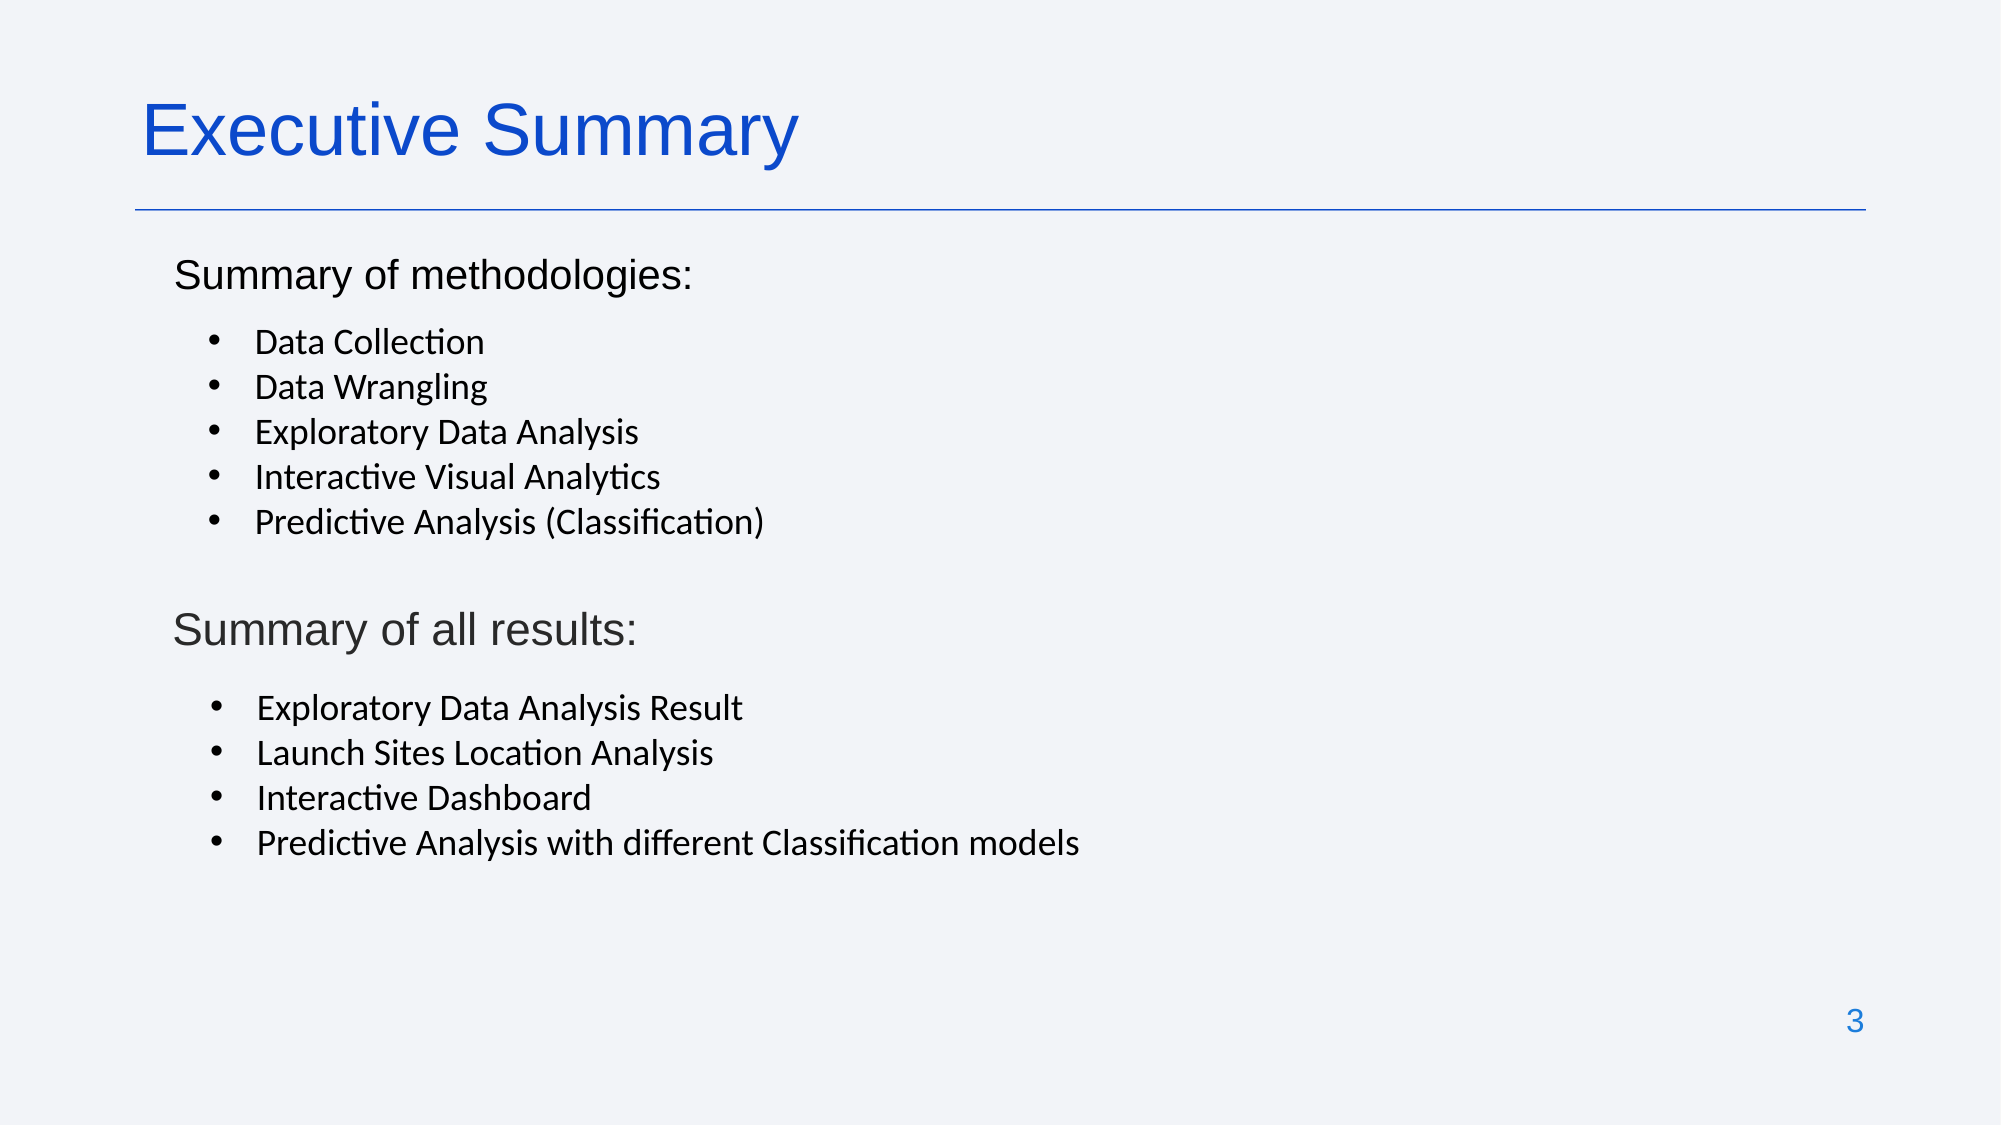

Executive Summary
Summary of methodologies:
Data Collection
Data Wrangling
Exploratory Data Analysis
Interactive Visual Analytics
Predictive Analysis (Classification)
Summary of all results:

Exploratory Data Analysis Result
Launch Sites Location Analysis
Interactive Dashboard
Predictive Analysis with different Classification models
3